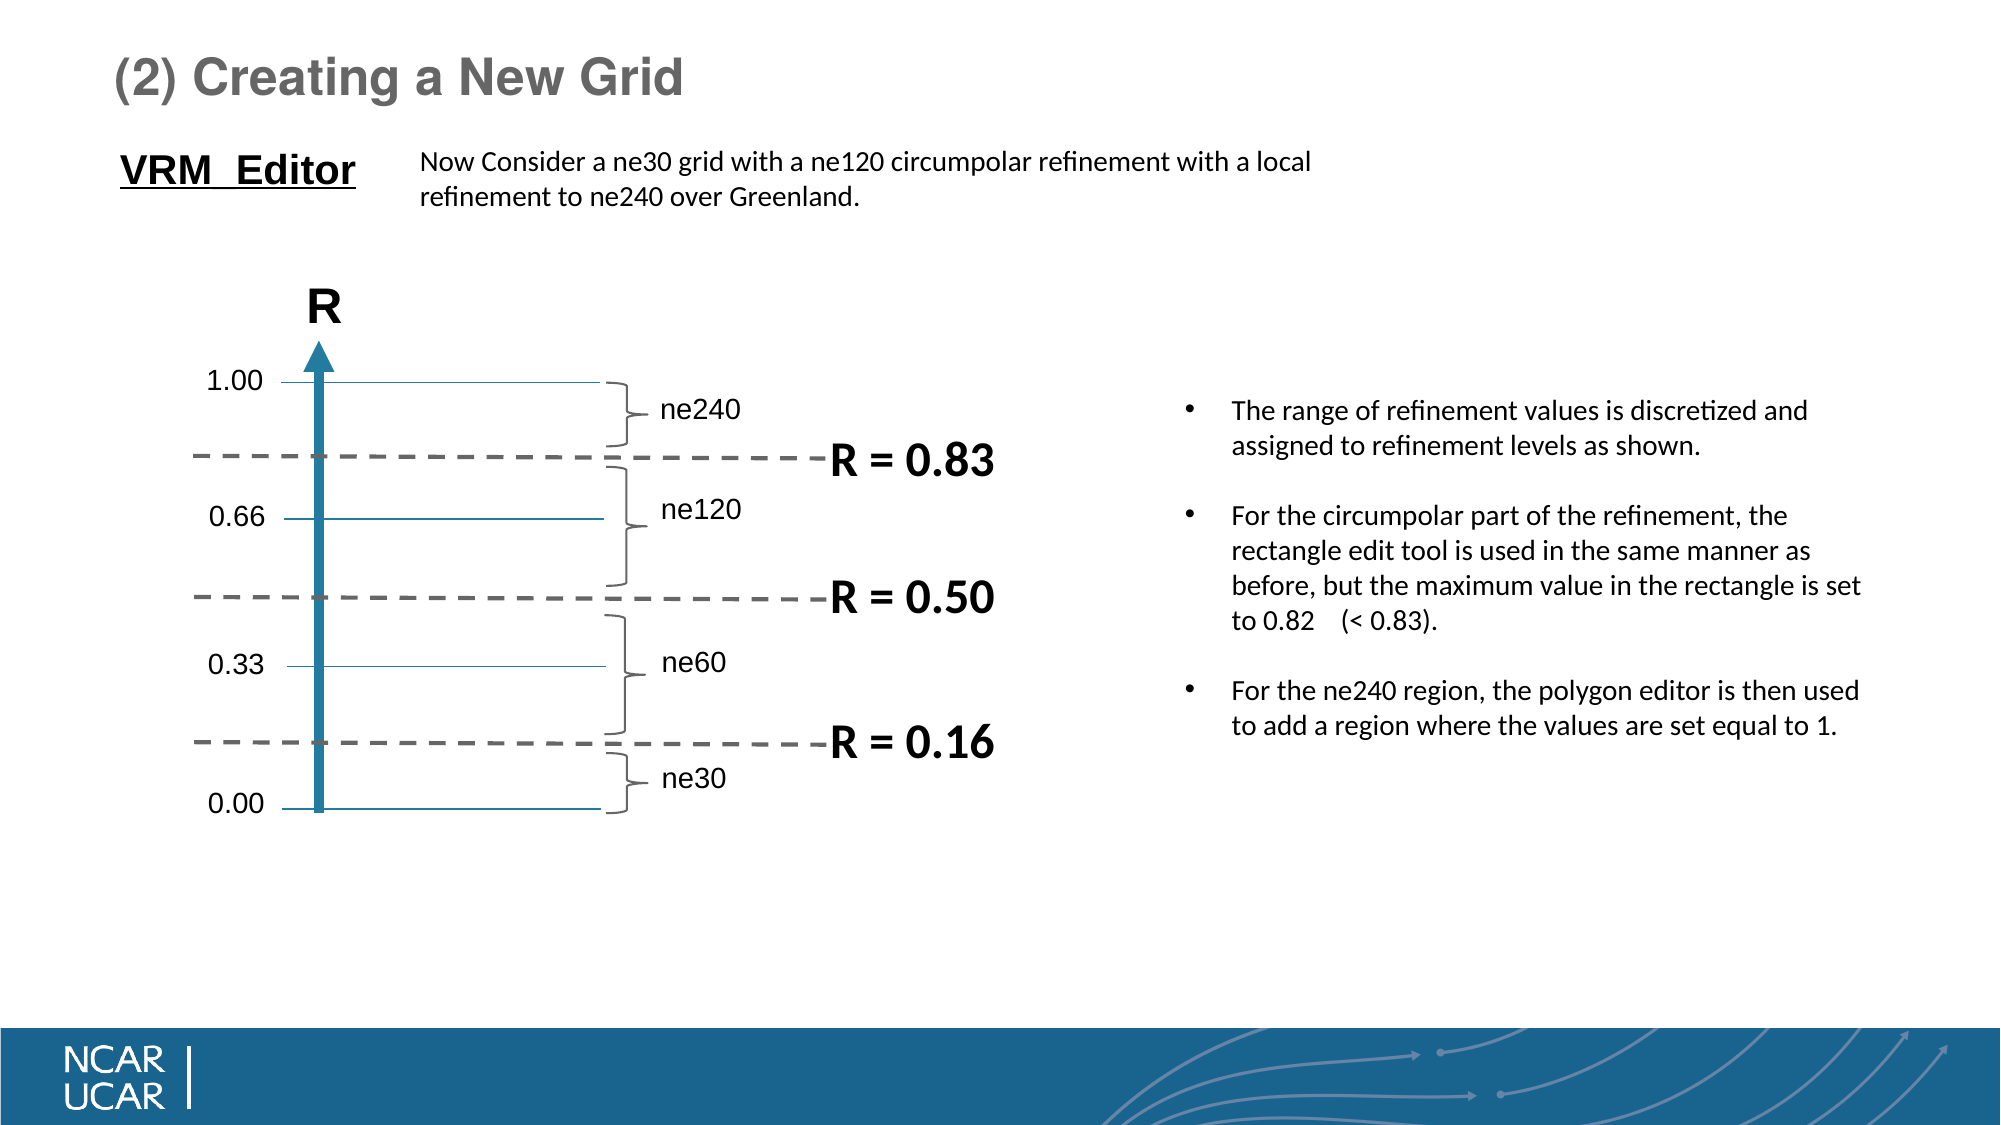

# (2) Creating a New Grid
VRM_Editor
Now Consider a ne30 grid with a ne120 circumpolar refinement with a local refinement to ne240 over Greenland.
R
1.00

ne240
R = 0.83

ne120
0.66
R = 0.50

ne60
0.33
R = 0.16
ne30

0.00
The range of refinement values is discretized and assigned to refinement levels as shown.

For the circumpolar part of the refinement, the rectangle edit tool is used in the same manner as before, but the maximum value in the rectangle is set to 0.82    (< 0.83).

For the ne240 region, the polygon editor is then used to add a region where the values are set equal to 1.